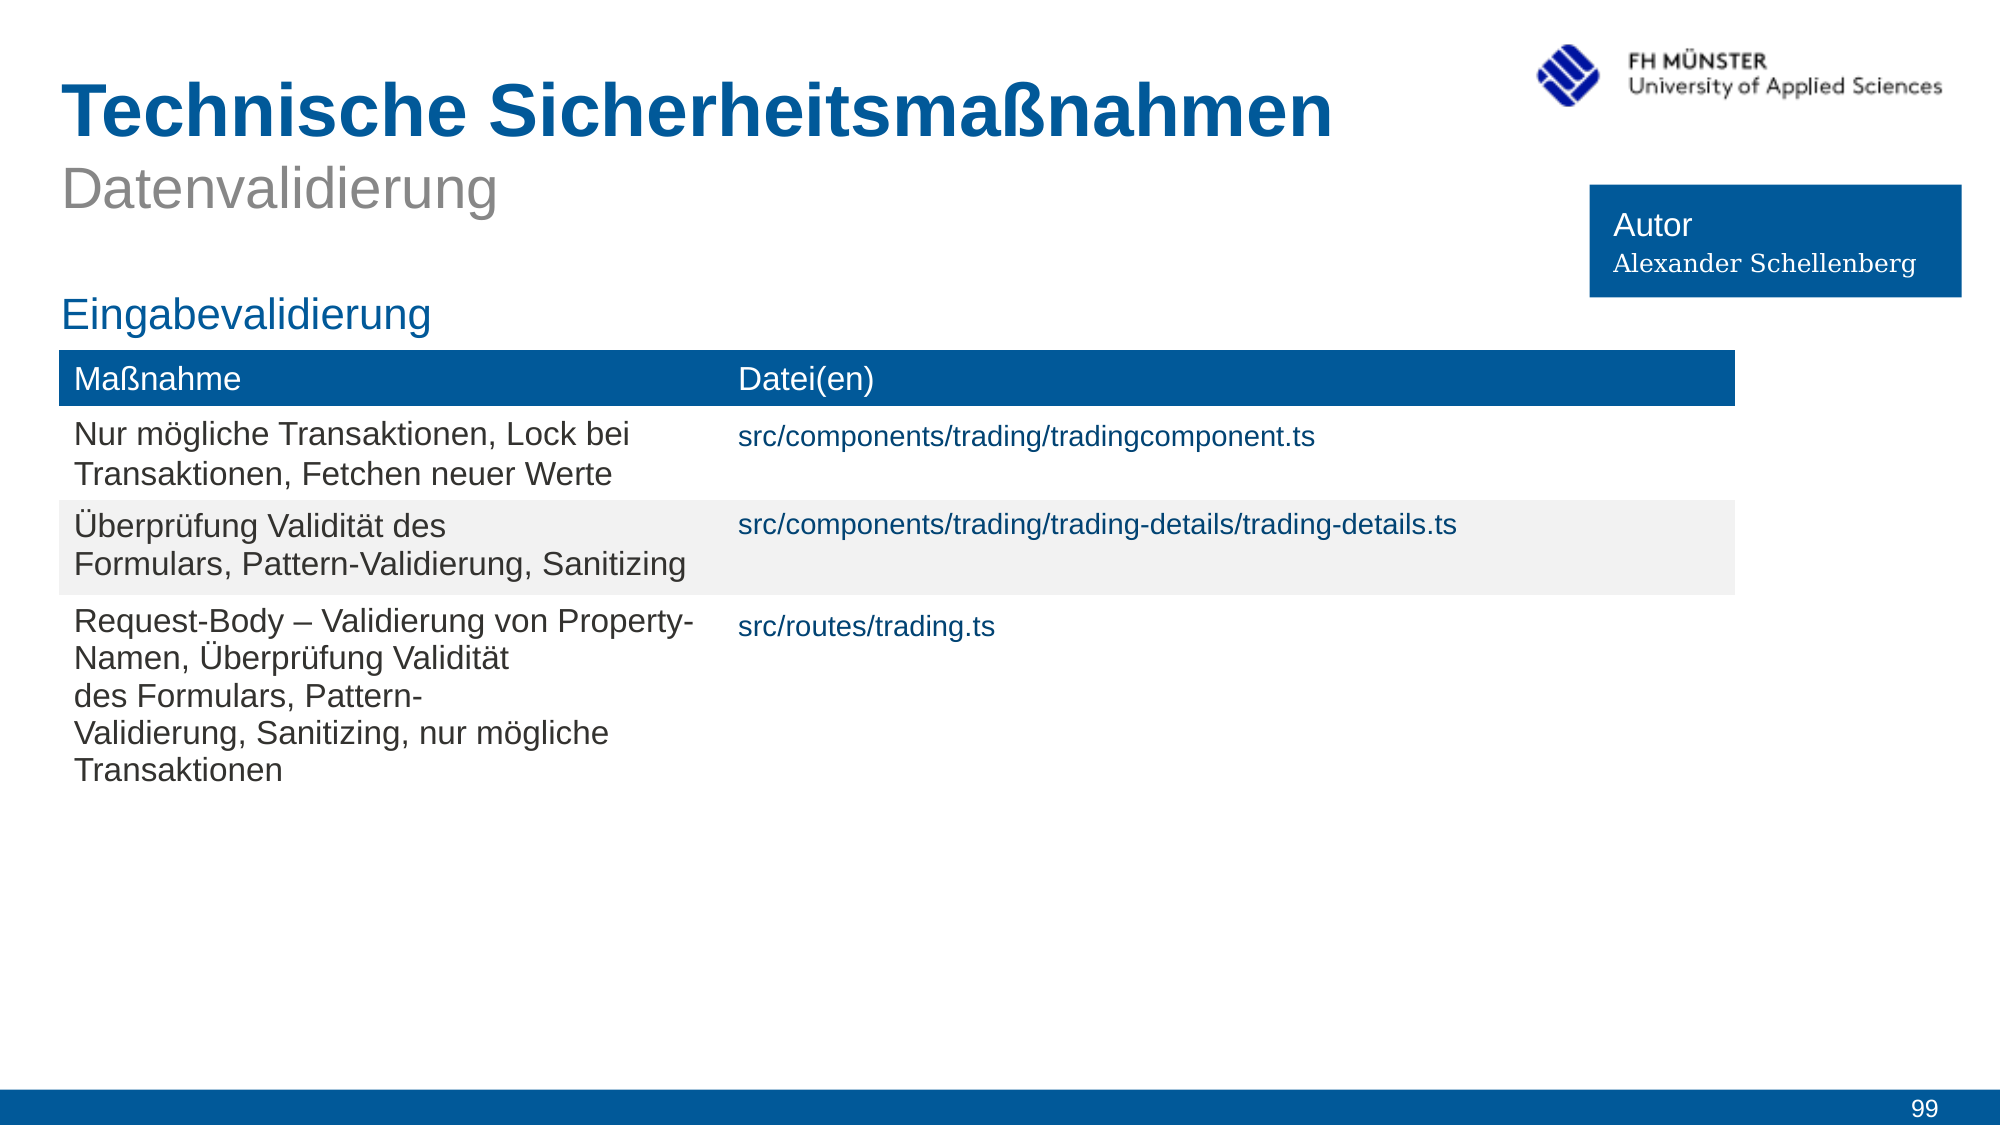

# Technische Sicherheitsmaßnahmen
Datenvalidierung

Autor
Alexander Schellenberg
Eingabevalidierung
| Maßnahme | Datei(en) |
| --- | --- |
| Nur mögliche Transaktionen, Lock bei Transaktionen, Fetchen neuer Werte | src/components/trading/tradingcomponent.ts |
| Überprüfung Validität des Formulars, Pattern-Validierung, Sanitizing | src/components/trading/trading-details/trading-details.ts |
| Request-Body – Validierung von Property-Namen, Überprüfung Validität des Formulars, Pattern-Validierung, Sanitizing, nur mögliche Transaktionen | src/routes/trading.ts |